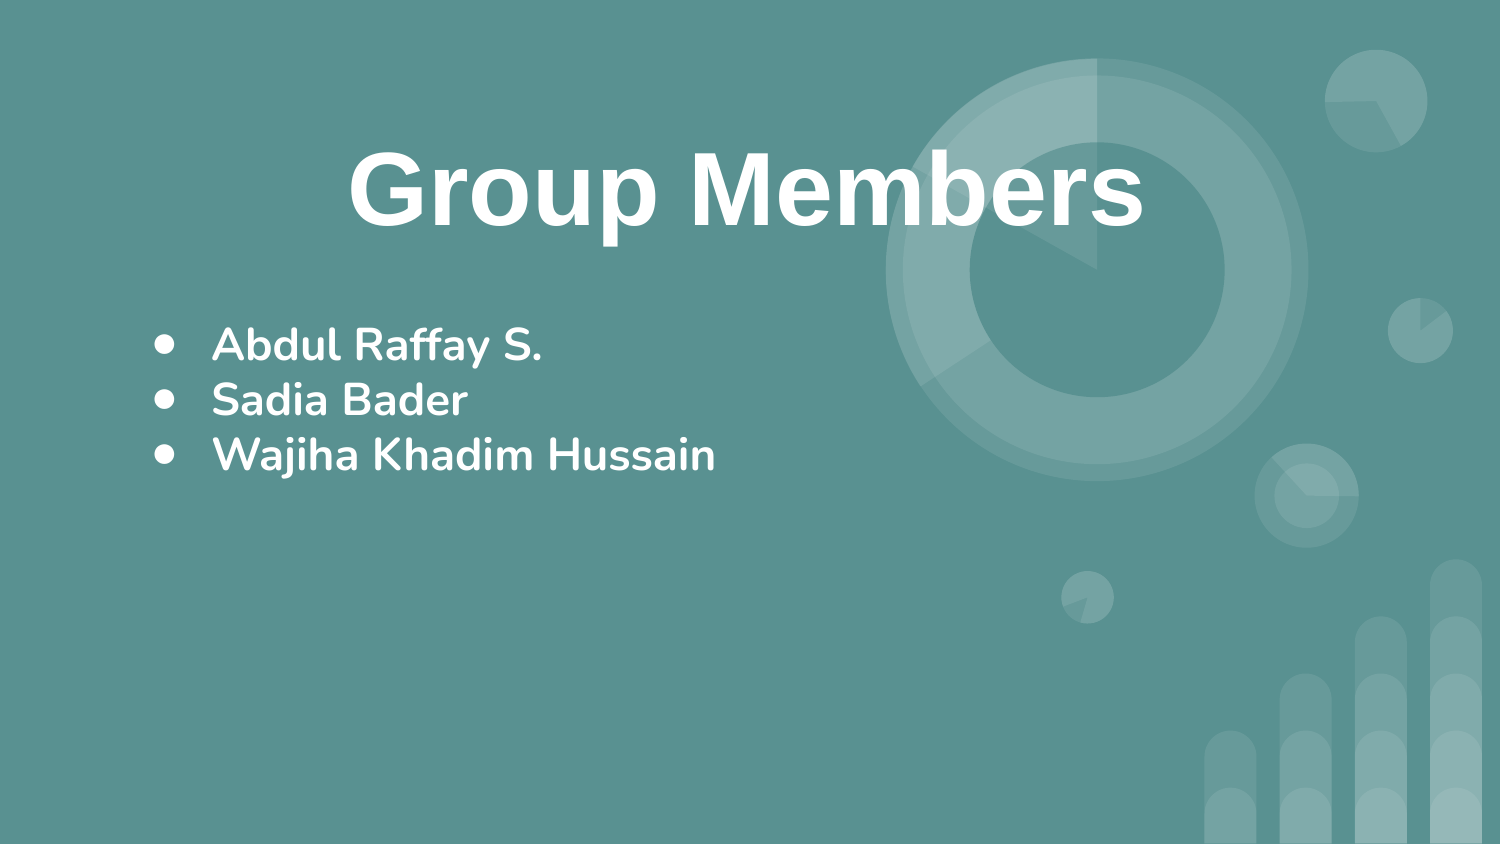

# Group Members
Abdul Raffay S.
Sadia Bader
Wajiha Khadim Hussain